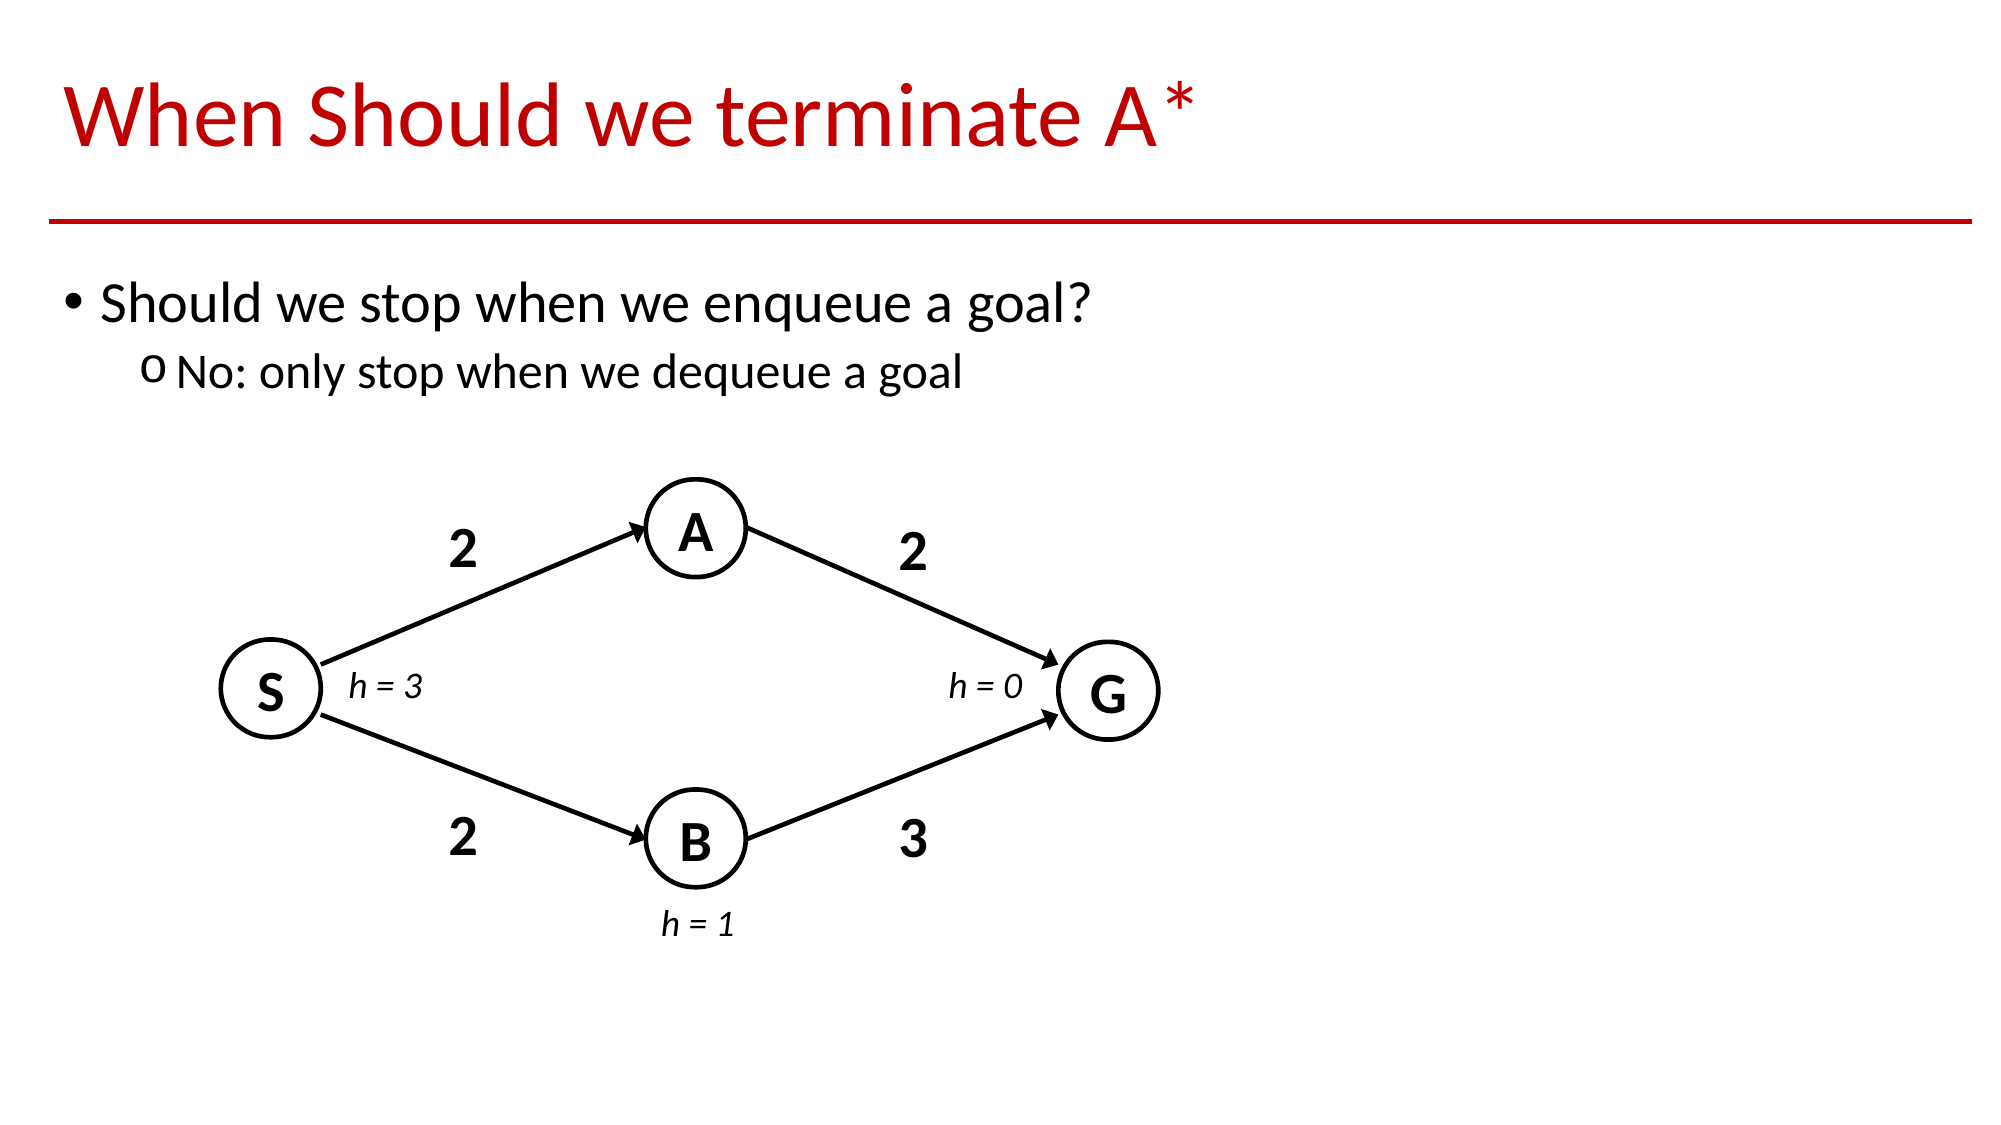

# When Should we terminate A*
Should we stop when we enqueue a goal?
No: only stop when we dequeue a goal

A
2
2

S
G
h = 3
h = 0

2
B
3
h = 1